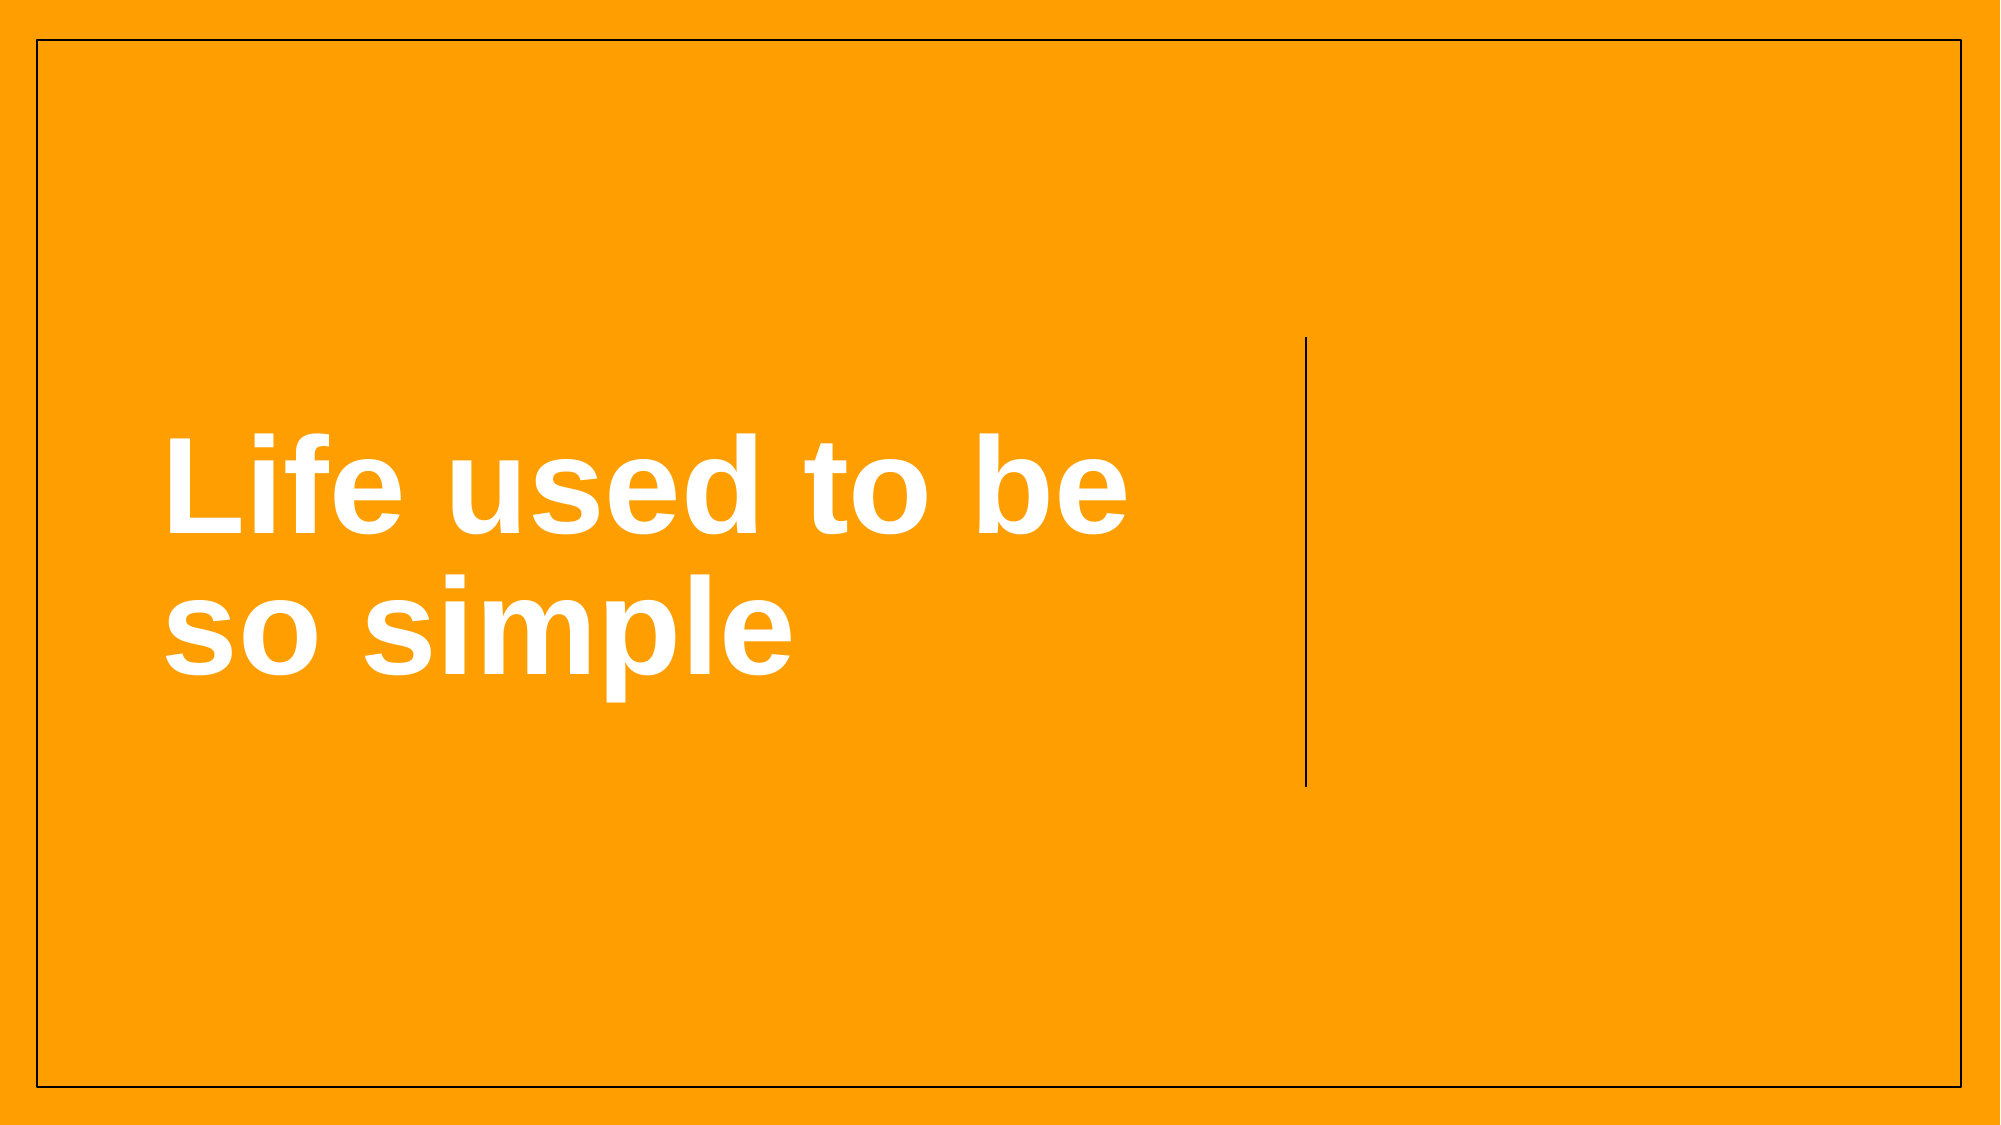

# Life used to be so simple